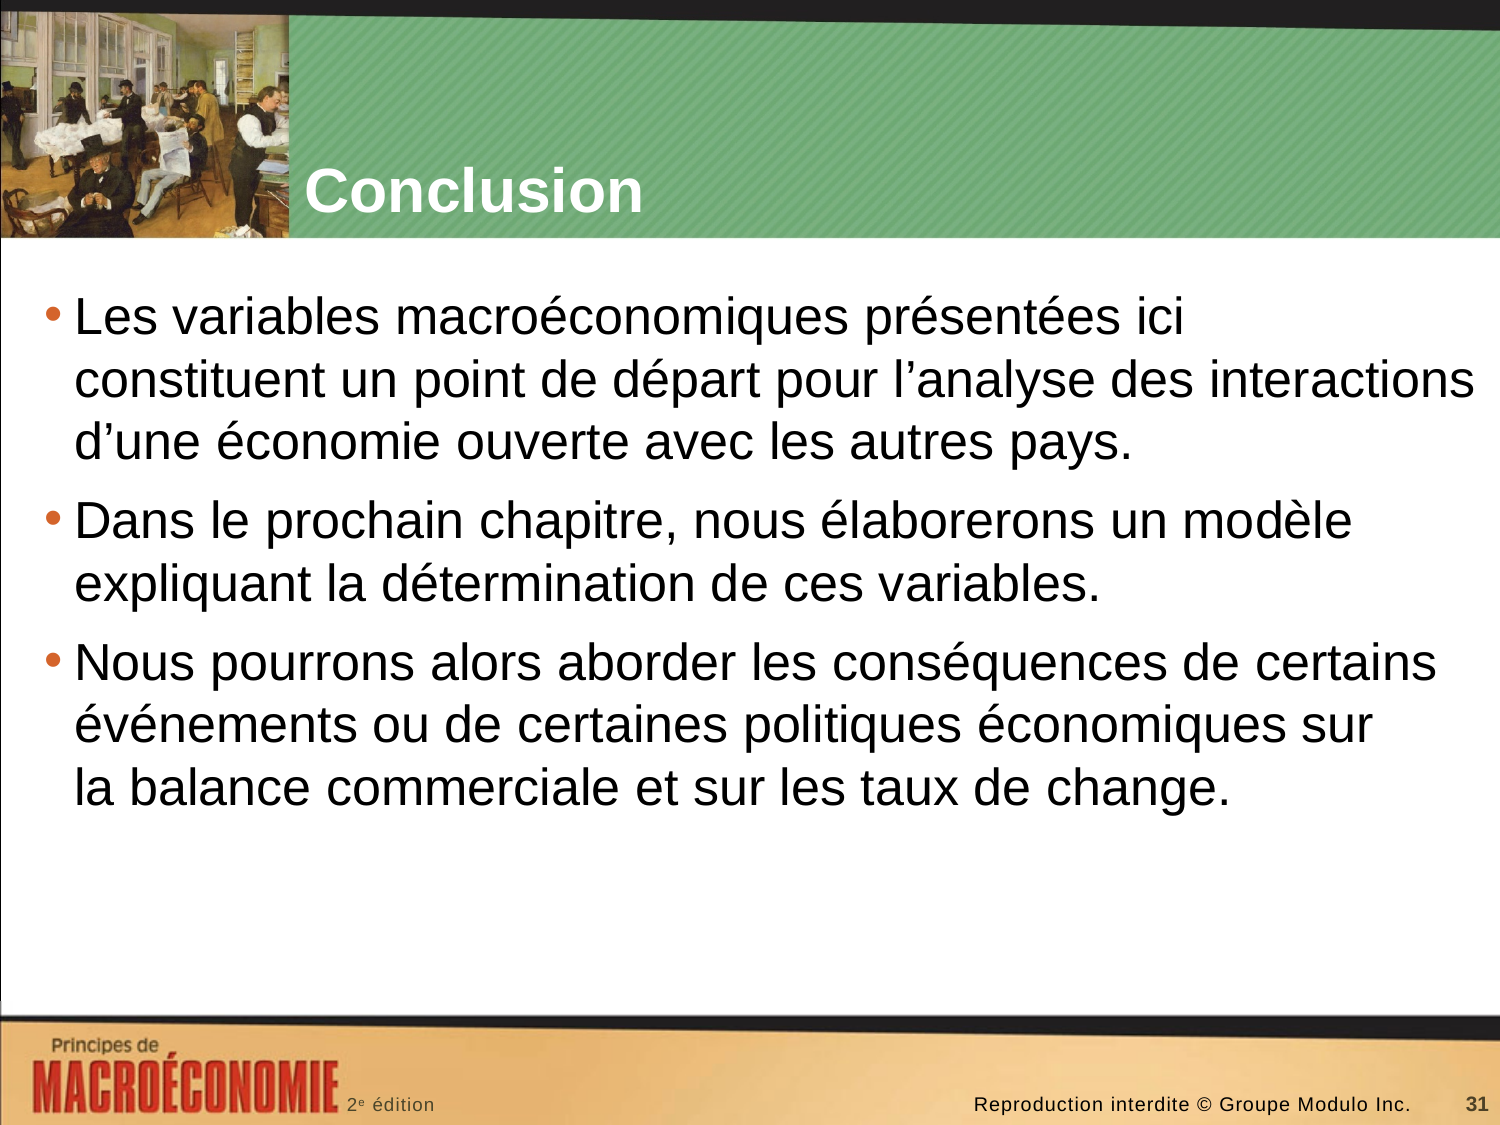

# Conclusion
Les variables macroéconomiques présentées ici    constituent un point de départ pour l’analyse des interactions d’une économie ouverte avec les autres pays.
Dans le prochain chapitre, nous élaborerons un modèle expliquant la détermination de ces variables.
Nous pourrons alors aborder les conséquences de certains événements ou de certaines politiques économiques sur     la balance commerciale et sur les taux de change.
31